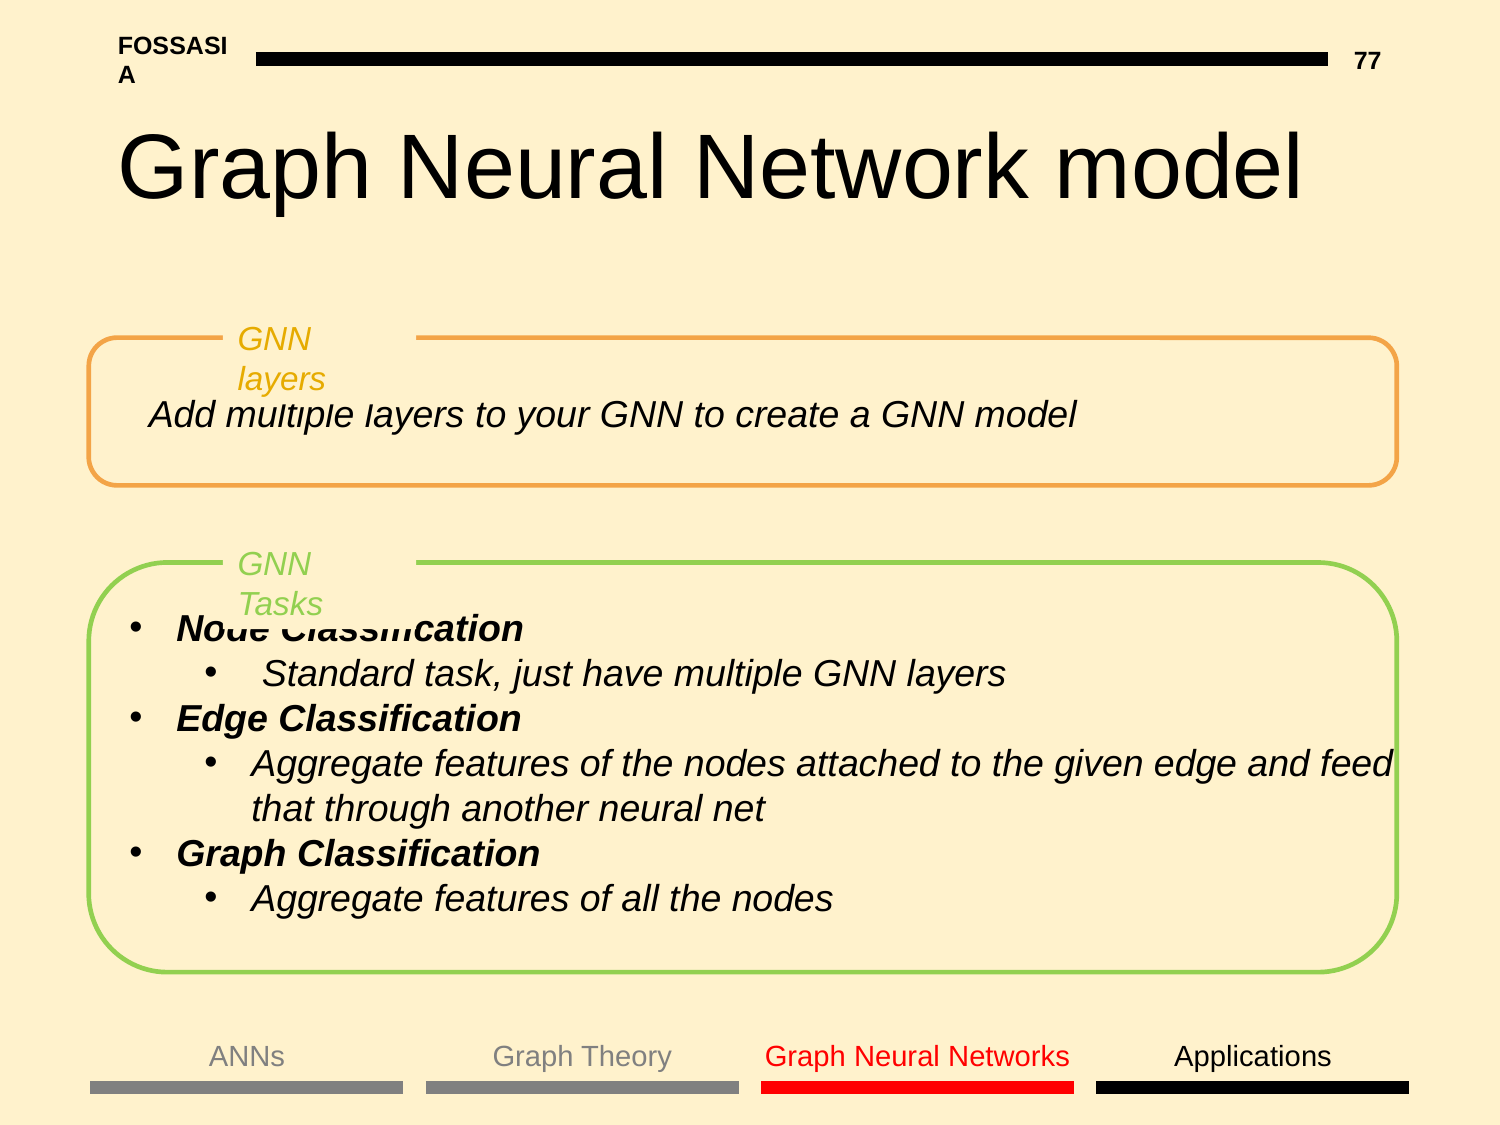

# Graph Neural Network model
GNN layers

Add multiple layers to your GNN to create a GNN model
GNN Tasks

Node Classification
 Standard task, just have multiple GNN layers
Edge Classification
Aggregate features of the nodes attached to the given edge and feed that through another neural net
Graph Classification
Aggregate features of all the nodes
ANNs
Graph Theory
Graph Neural Networks
Applications